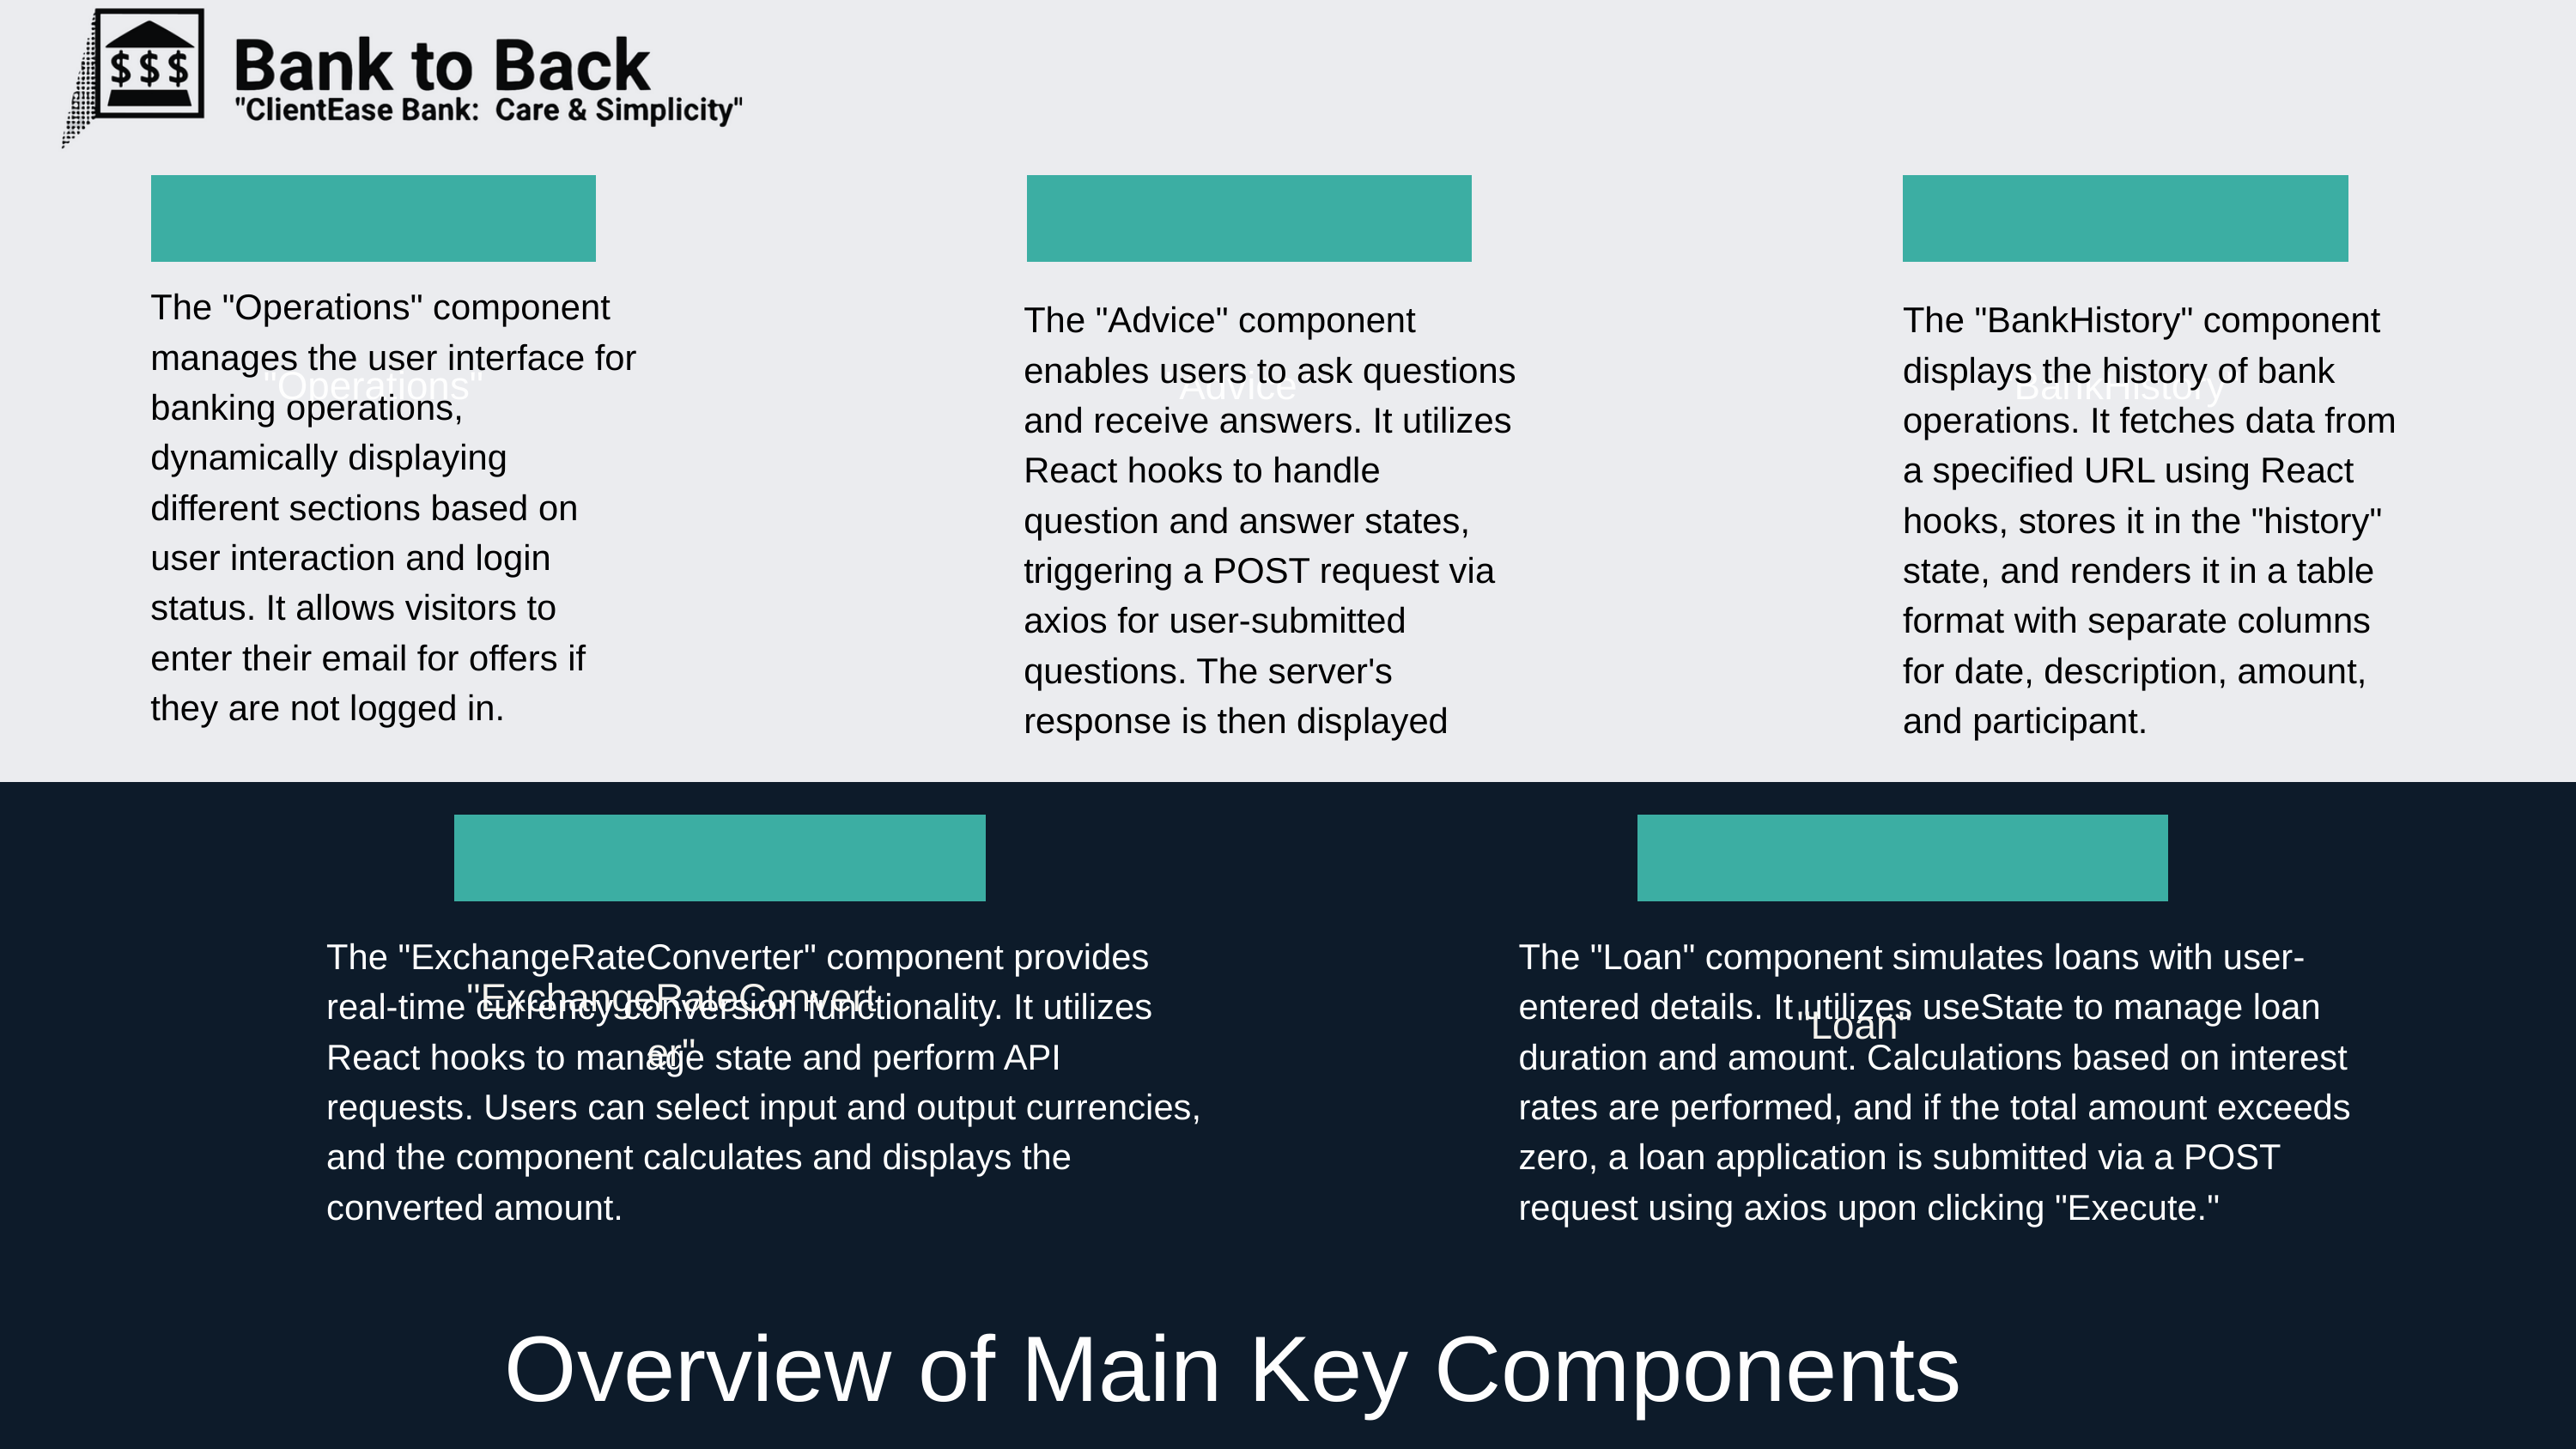

"Operations"

"Advice"

"BankHistory"
The "Operations" component manages the user interface for banking operations, dynamically displaying different sections based on user interaction and login status. It allows visitors to enter their email for offers if they are not logged in.
The "Advice" component enables users to ask questions and receive answers. It utilizes React hooks to handle question and answer states, triggering a POST request via axios for user-submitted questions. The server's response is then displayed
The "BankHistory" component displays the history of bank operations. It fetches data from a specified URL using React hooks, stores it in the "history" state, and renders it in a table format with separate columns for date, description, amount, and participant.

"ExchangeRateConverter"

"Loan"
The "ExchangeRateConverter" component provides real-time currency conversion functionality. It utilizes React hooks to manage state and perform API requests. Users can select input and output currencies, and the component calculates and displays the converted amount.
The "Loan" component simulates loans with user-entered details. It utilizes useState to manage loan duration and amount. Calculations based on interest rates are performed, and if the total amount exceeds zero, a loan application is submitted via a POST request using axios upon clicking "Execute."
Overview of Main Key Components